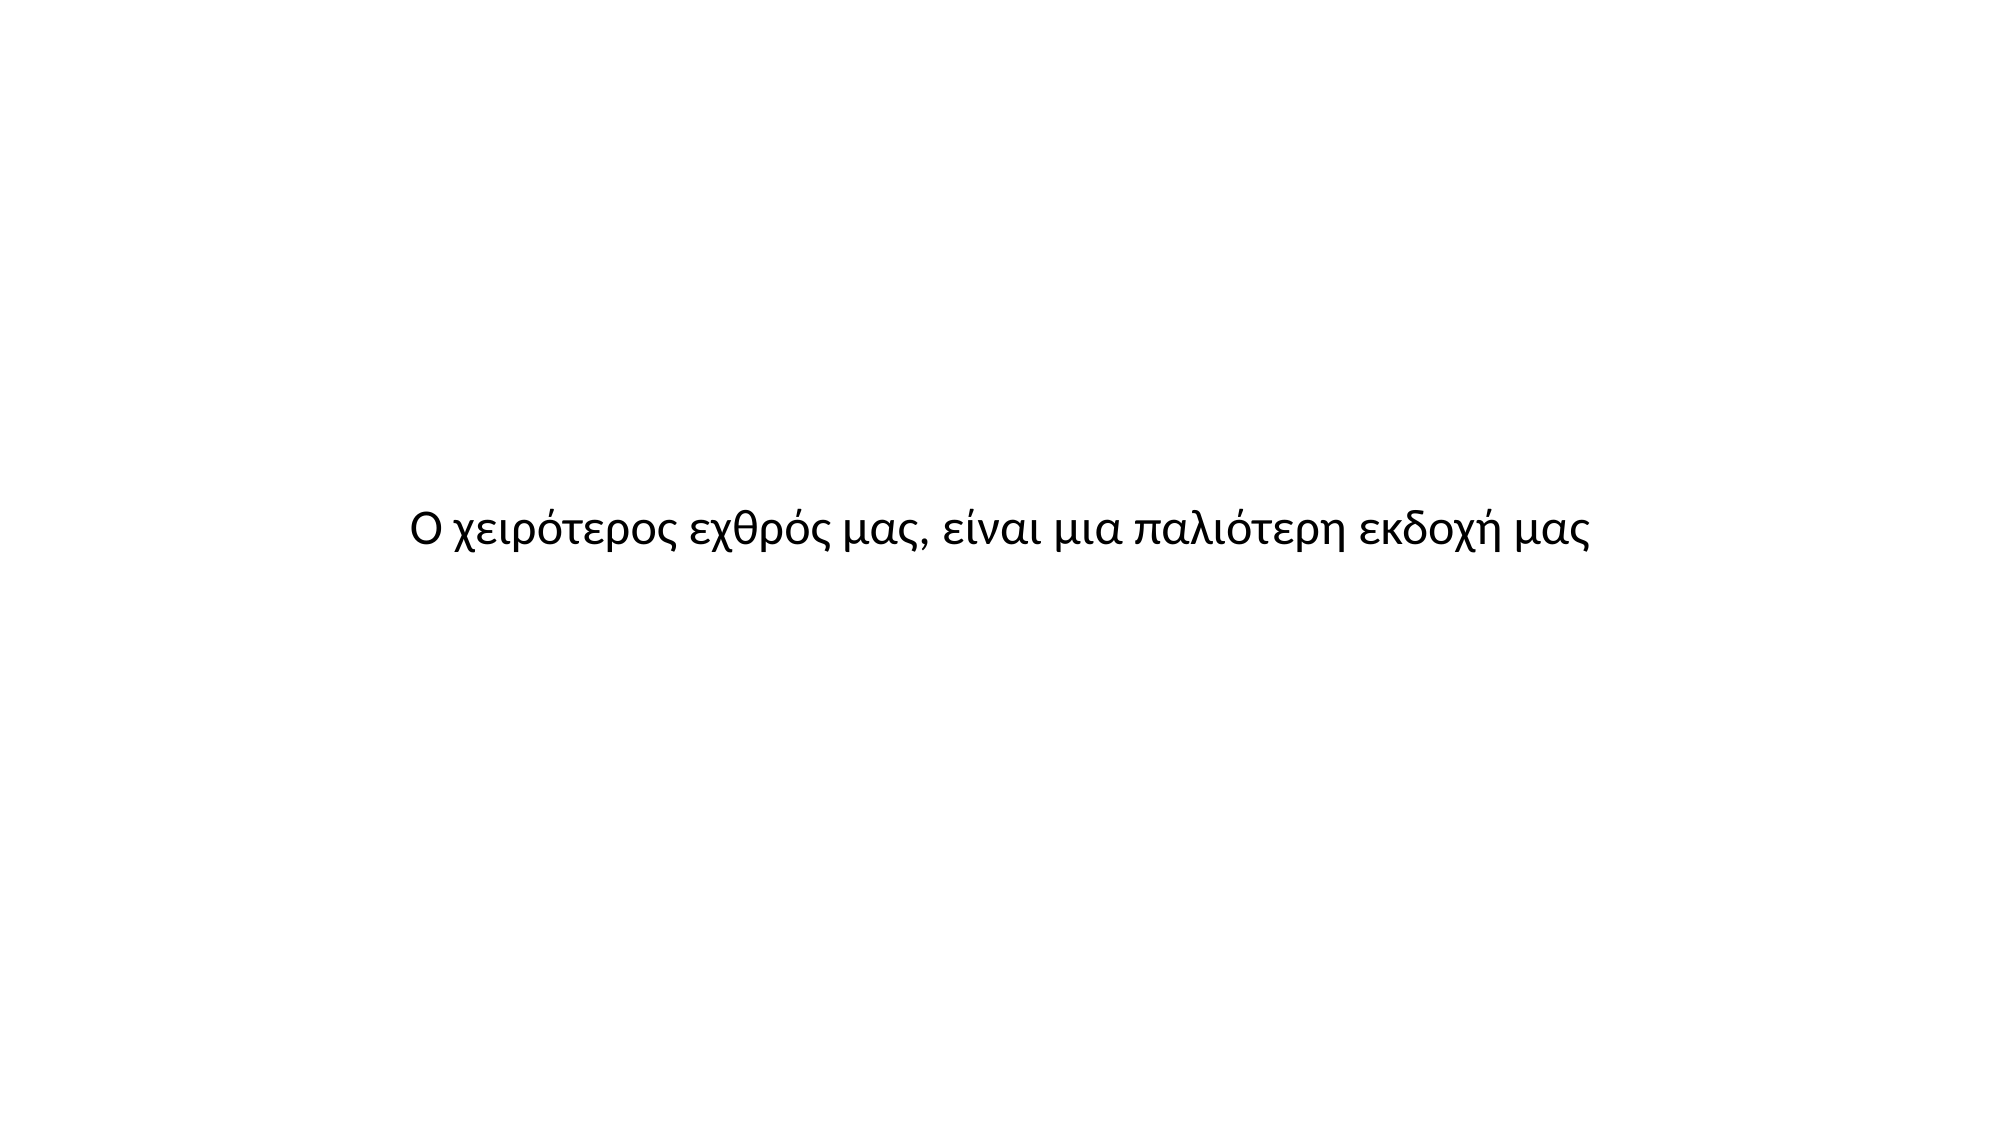

Ο χειρότερος εχθρός μας, είναι μια παλιότερη εκδοχή μας